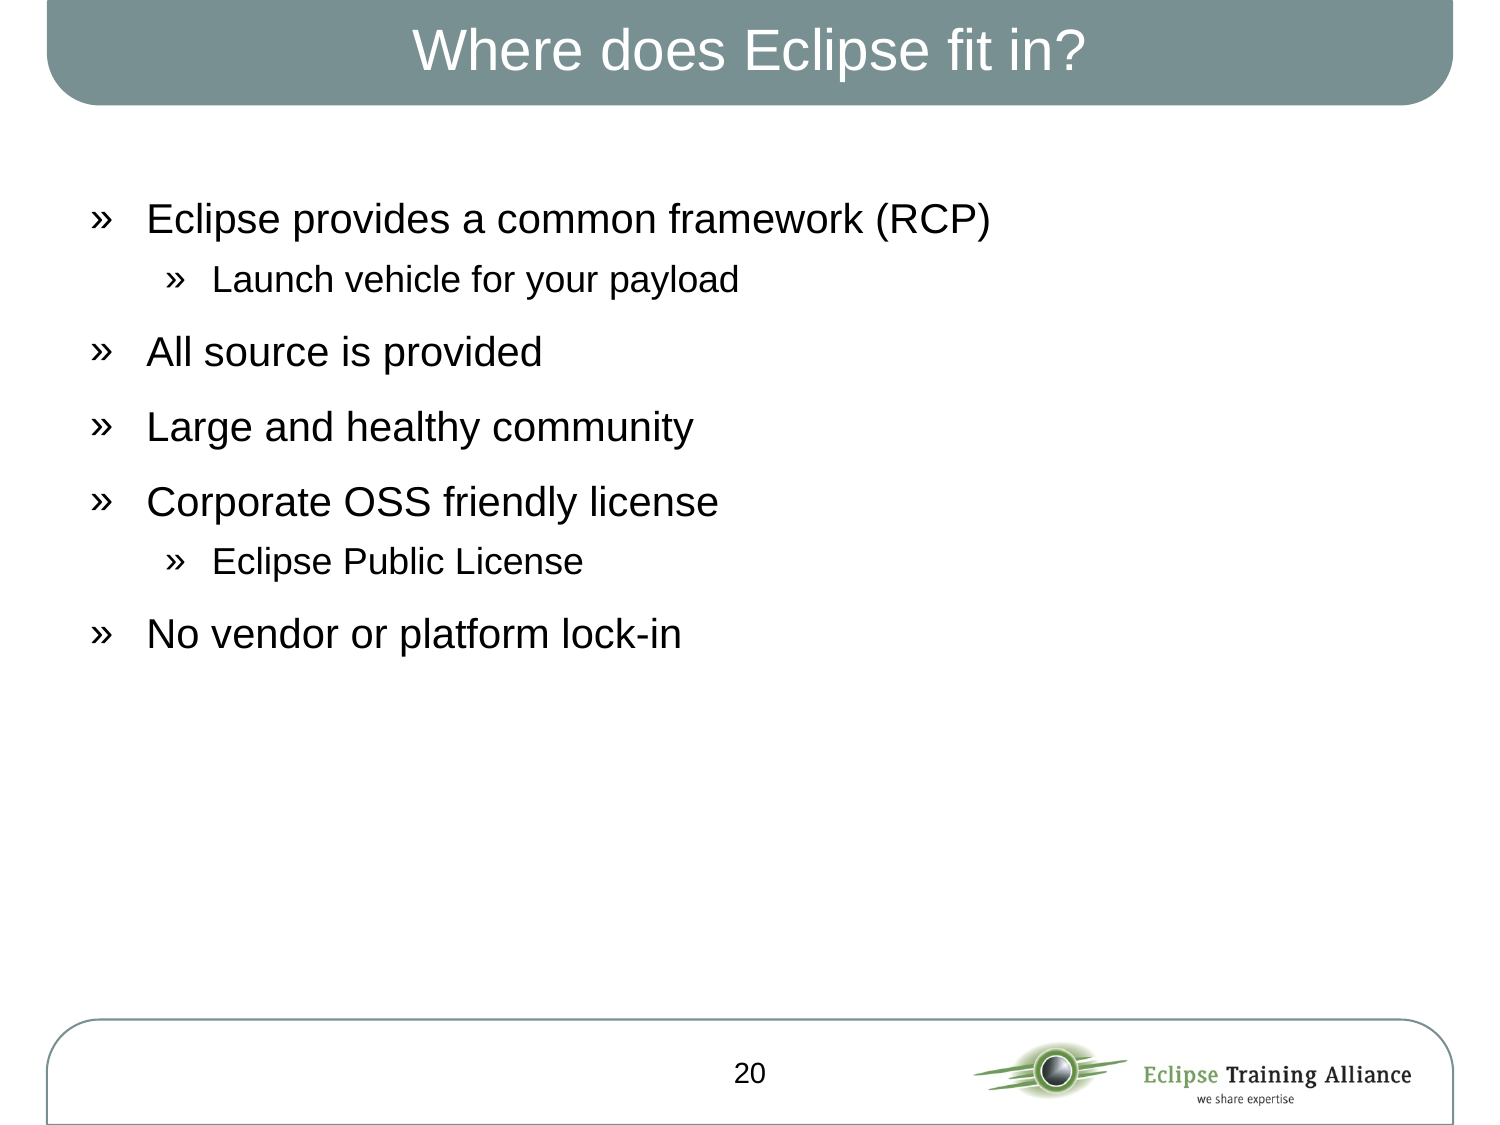

# Where does Eclipse fit in?
Eclipse provides a common framework (RCP)
Launch vehicle for your payload
All source is provided
Large and healthy community
Corporate OSS friendly license
Eclipse Public License
No vendor or platform lock-in